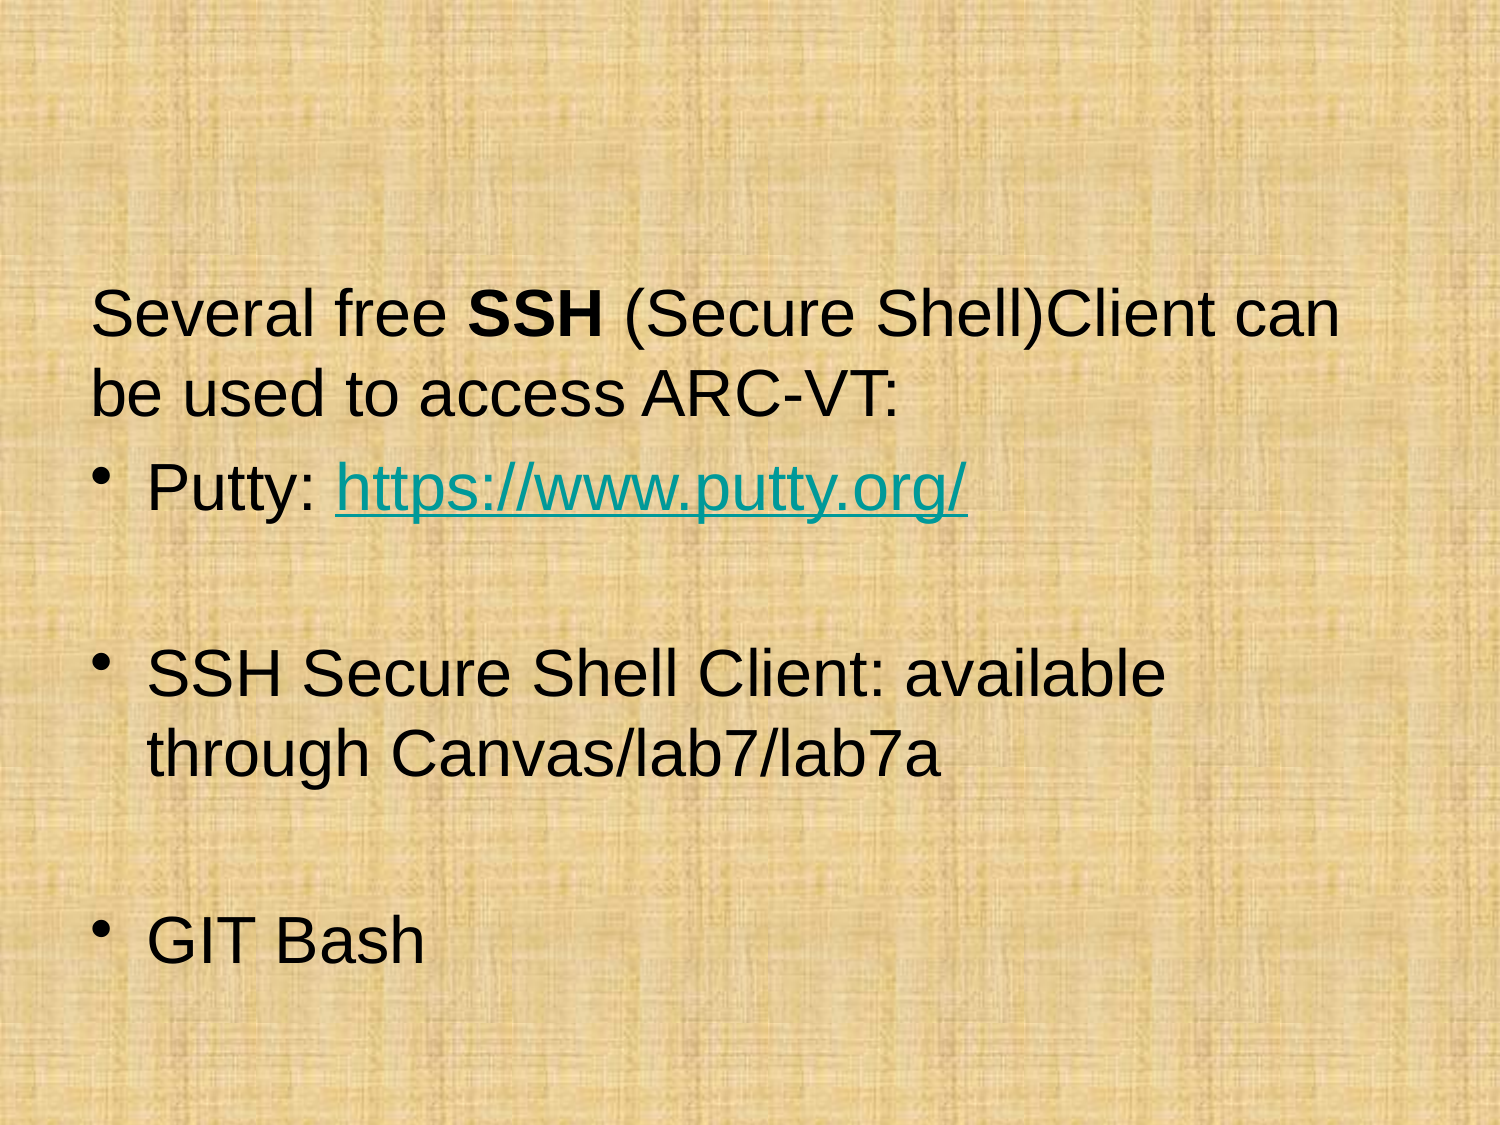

Several free SSH (Secure Shell)Client can be used to access ARC-VT:
Putty: https://www.putty.org/

SSH Secure Shell Client: available through Canvas/lab7/lab7a

GIT Bash